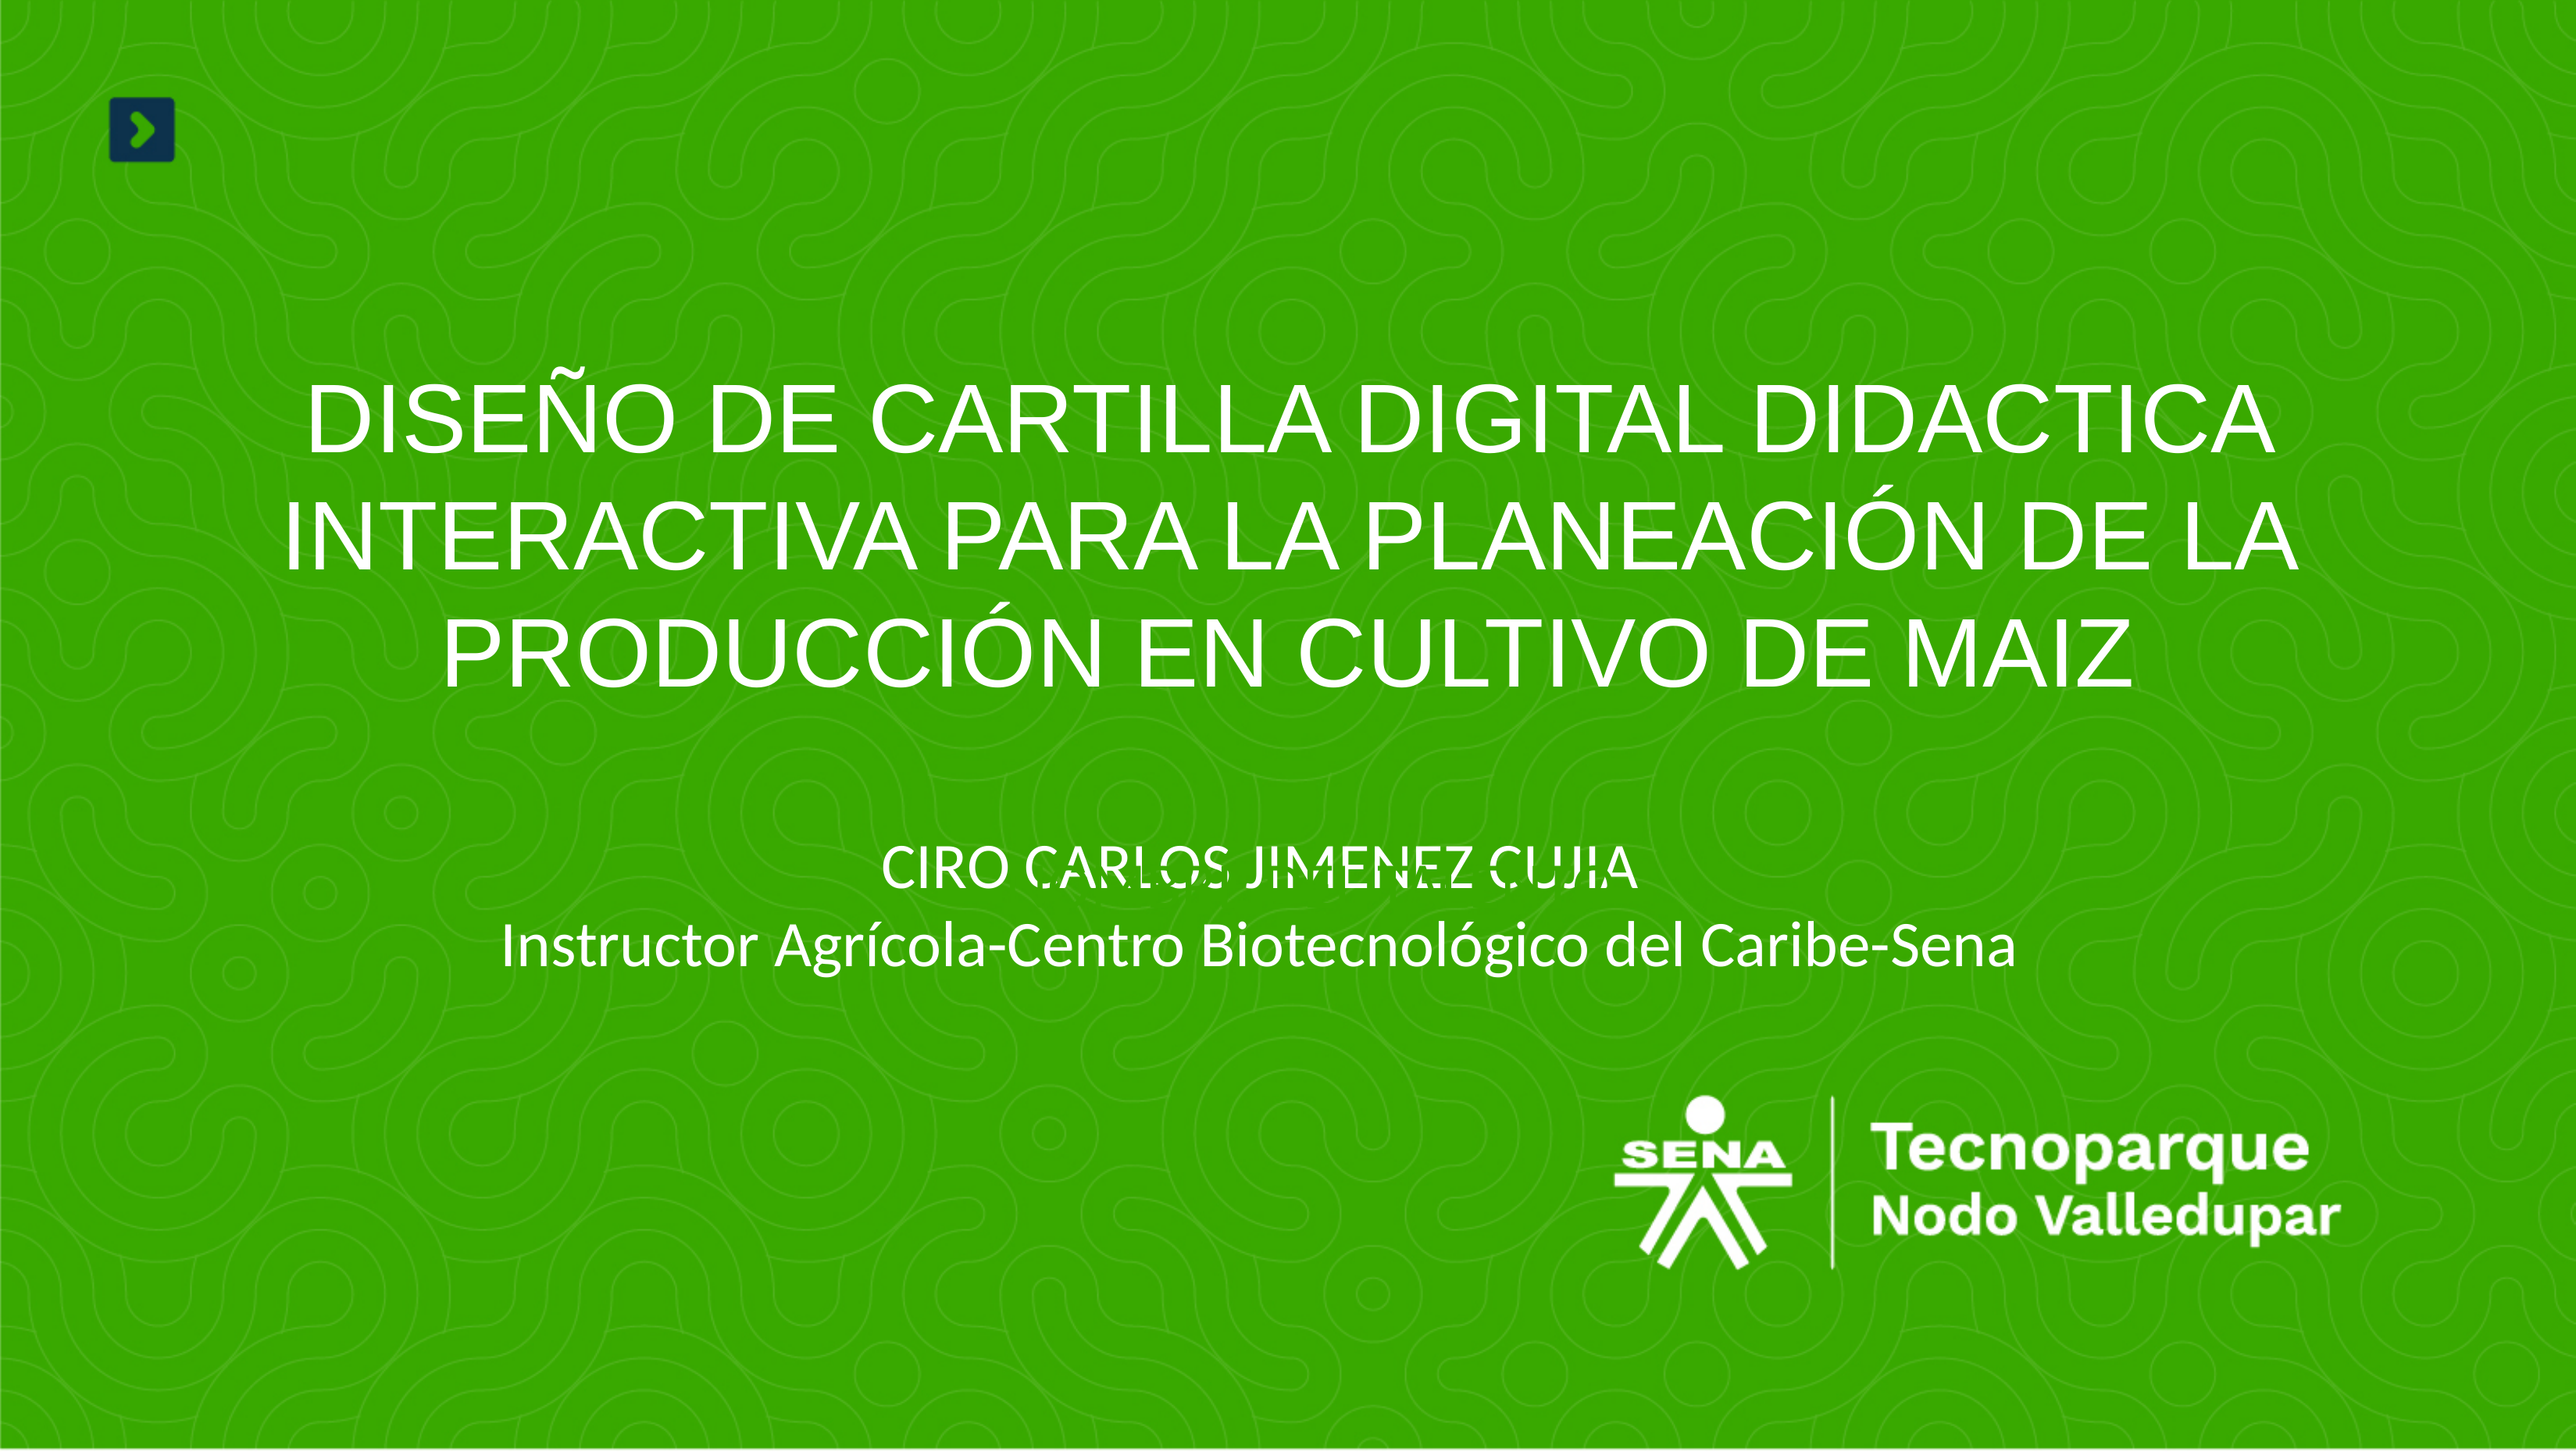

# DISEÑO DE CARTILLA DIGITAL DIDACTICA INTERACTIVA PARA LA PLANEACIÓN DE LA PRODUCCIÓN EN CULTIVO DE MAIZ
CIRO CARLOS JIMENEZ CUJIA
Instructor Agrícola-Centro Biotecnológico del Caribe-Sena
NOMBRE DEL TALENTO